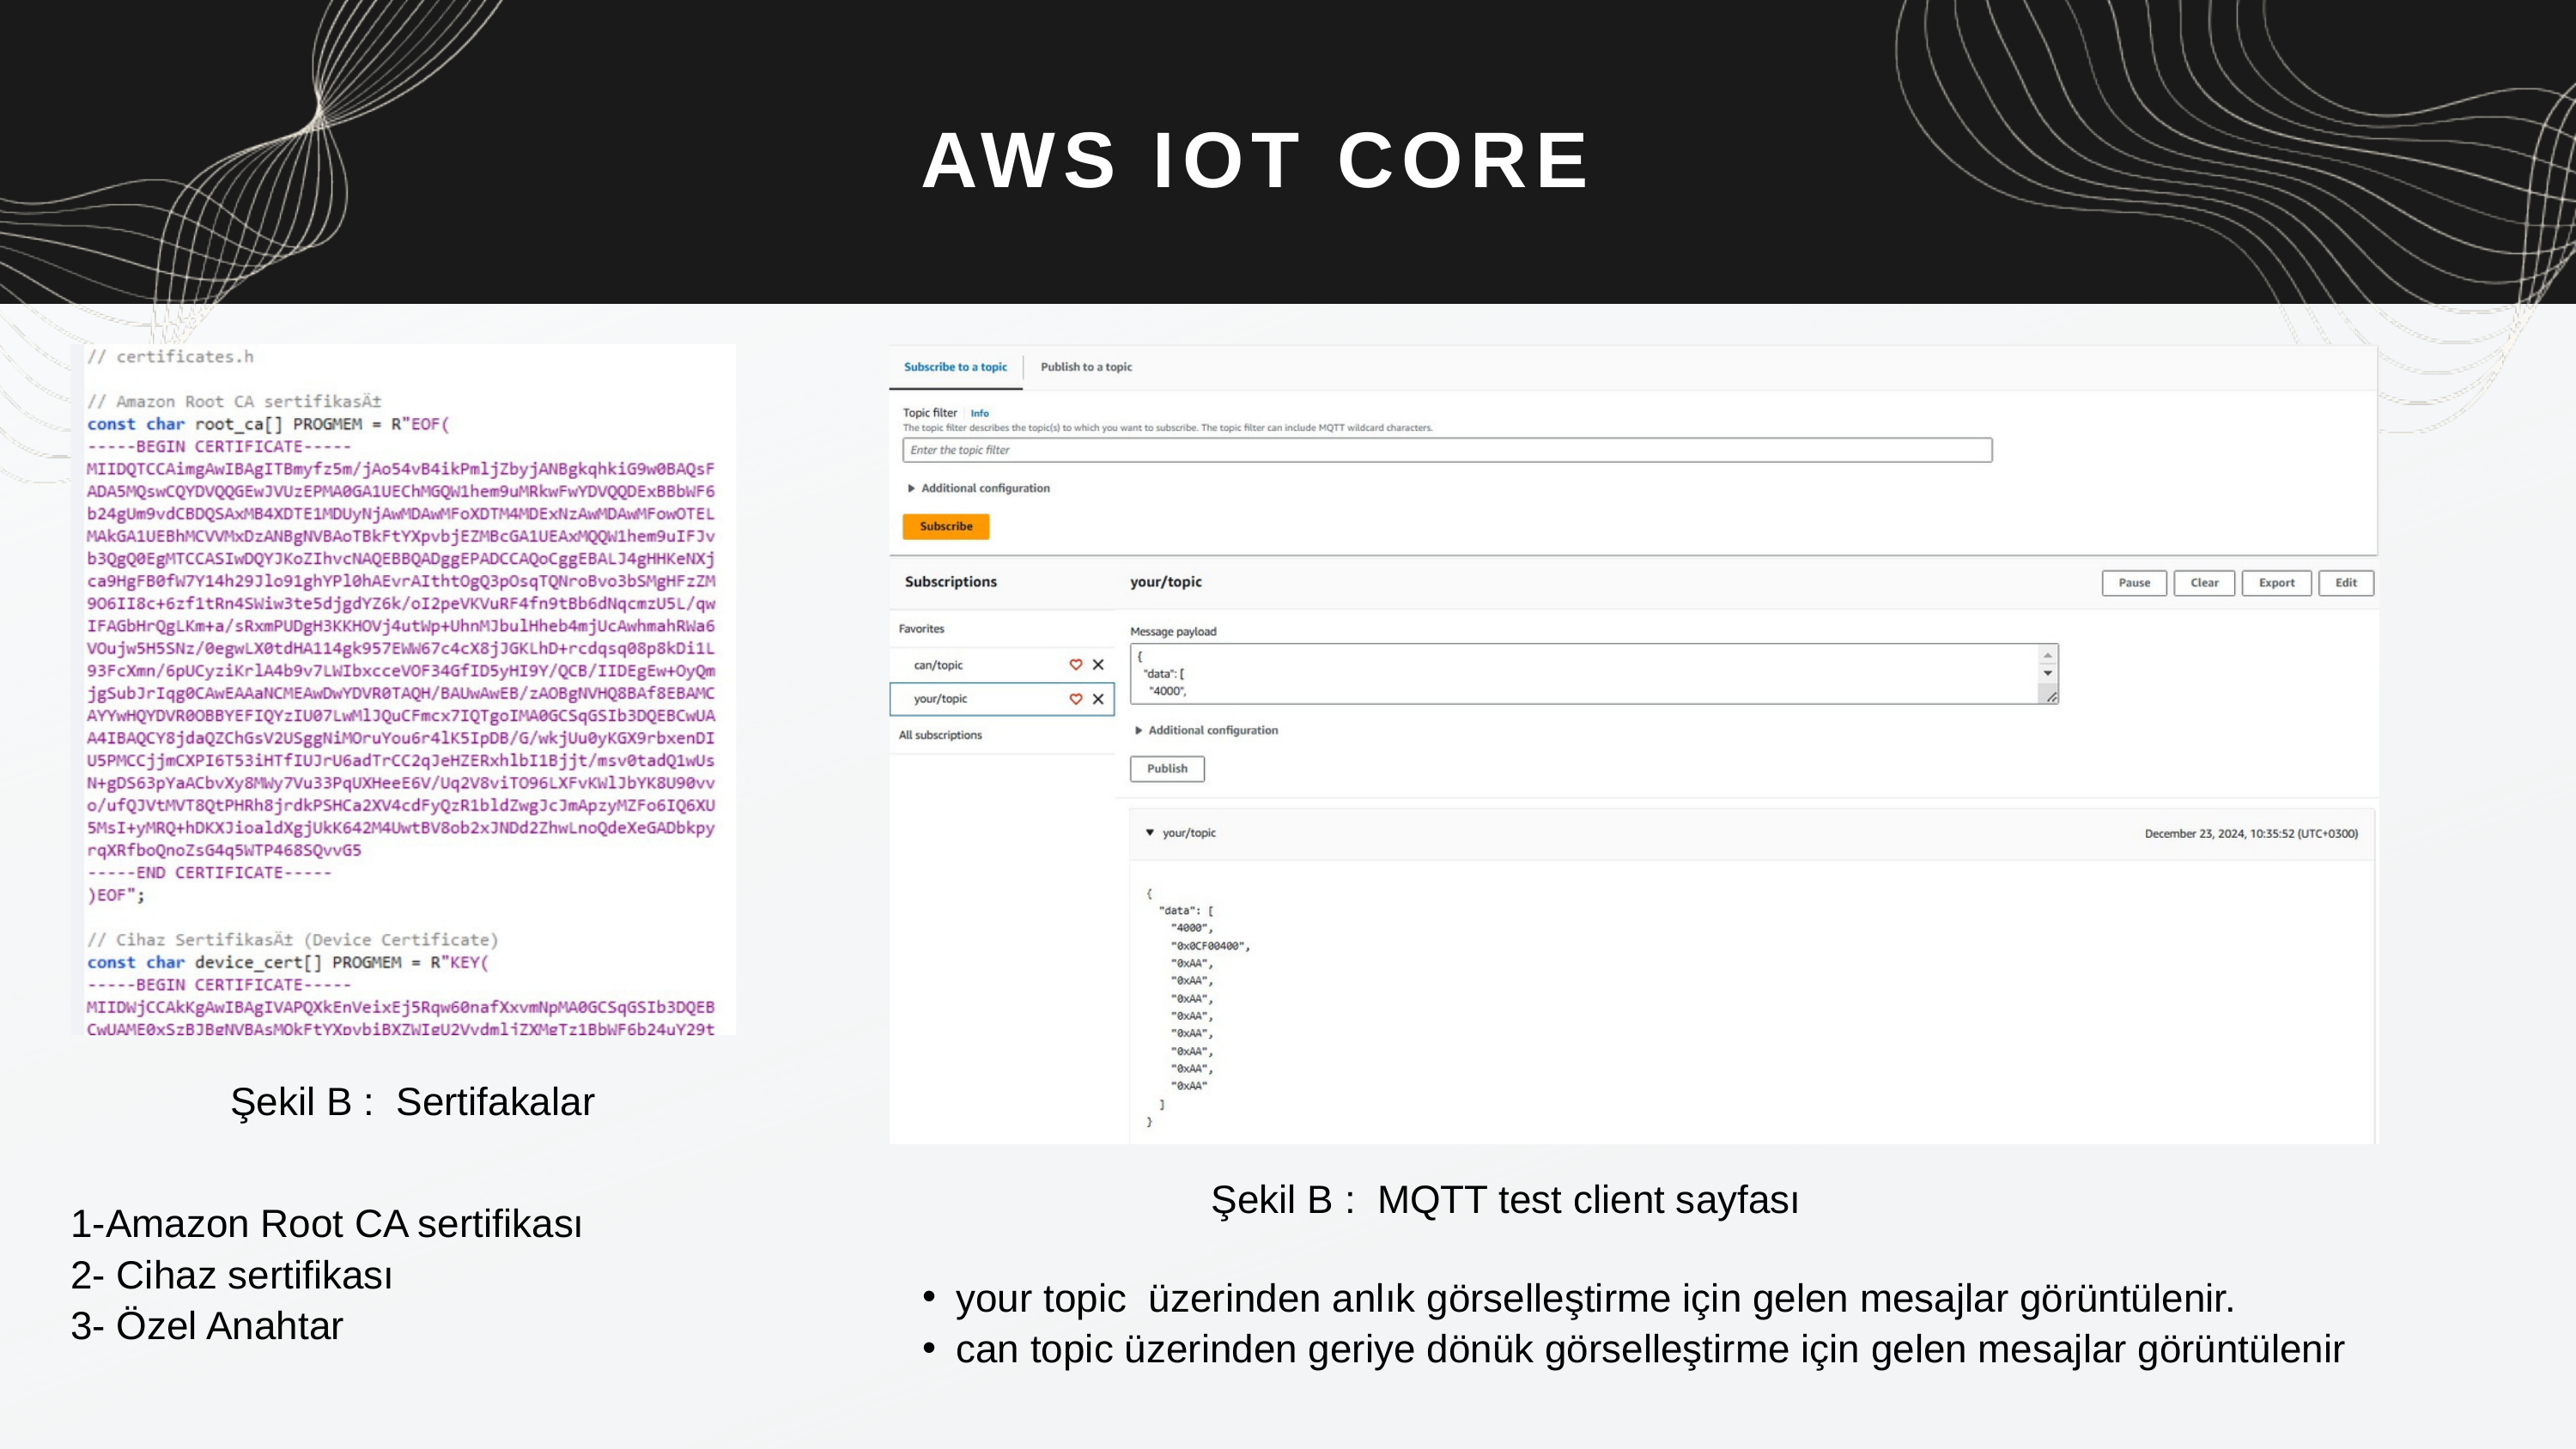

AWS IOT CORE

Şekil B :  Sertifakalar

Şekil B :  MQTT test client sayfası

1-Amazon Root CA sertifikası
2- Cihaz sertifikası
3- Özel Anahtar
your topic  üzerinden anlık görselleştirme için gelen mesajlar görüntülenir.
can topic üzerinden geriye dönük görselleştirme için gelen mesajlar görüntülenir